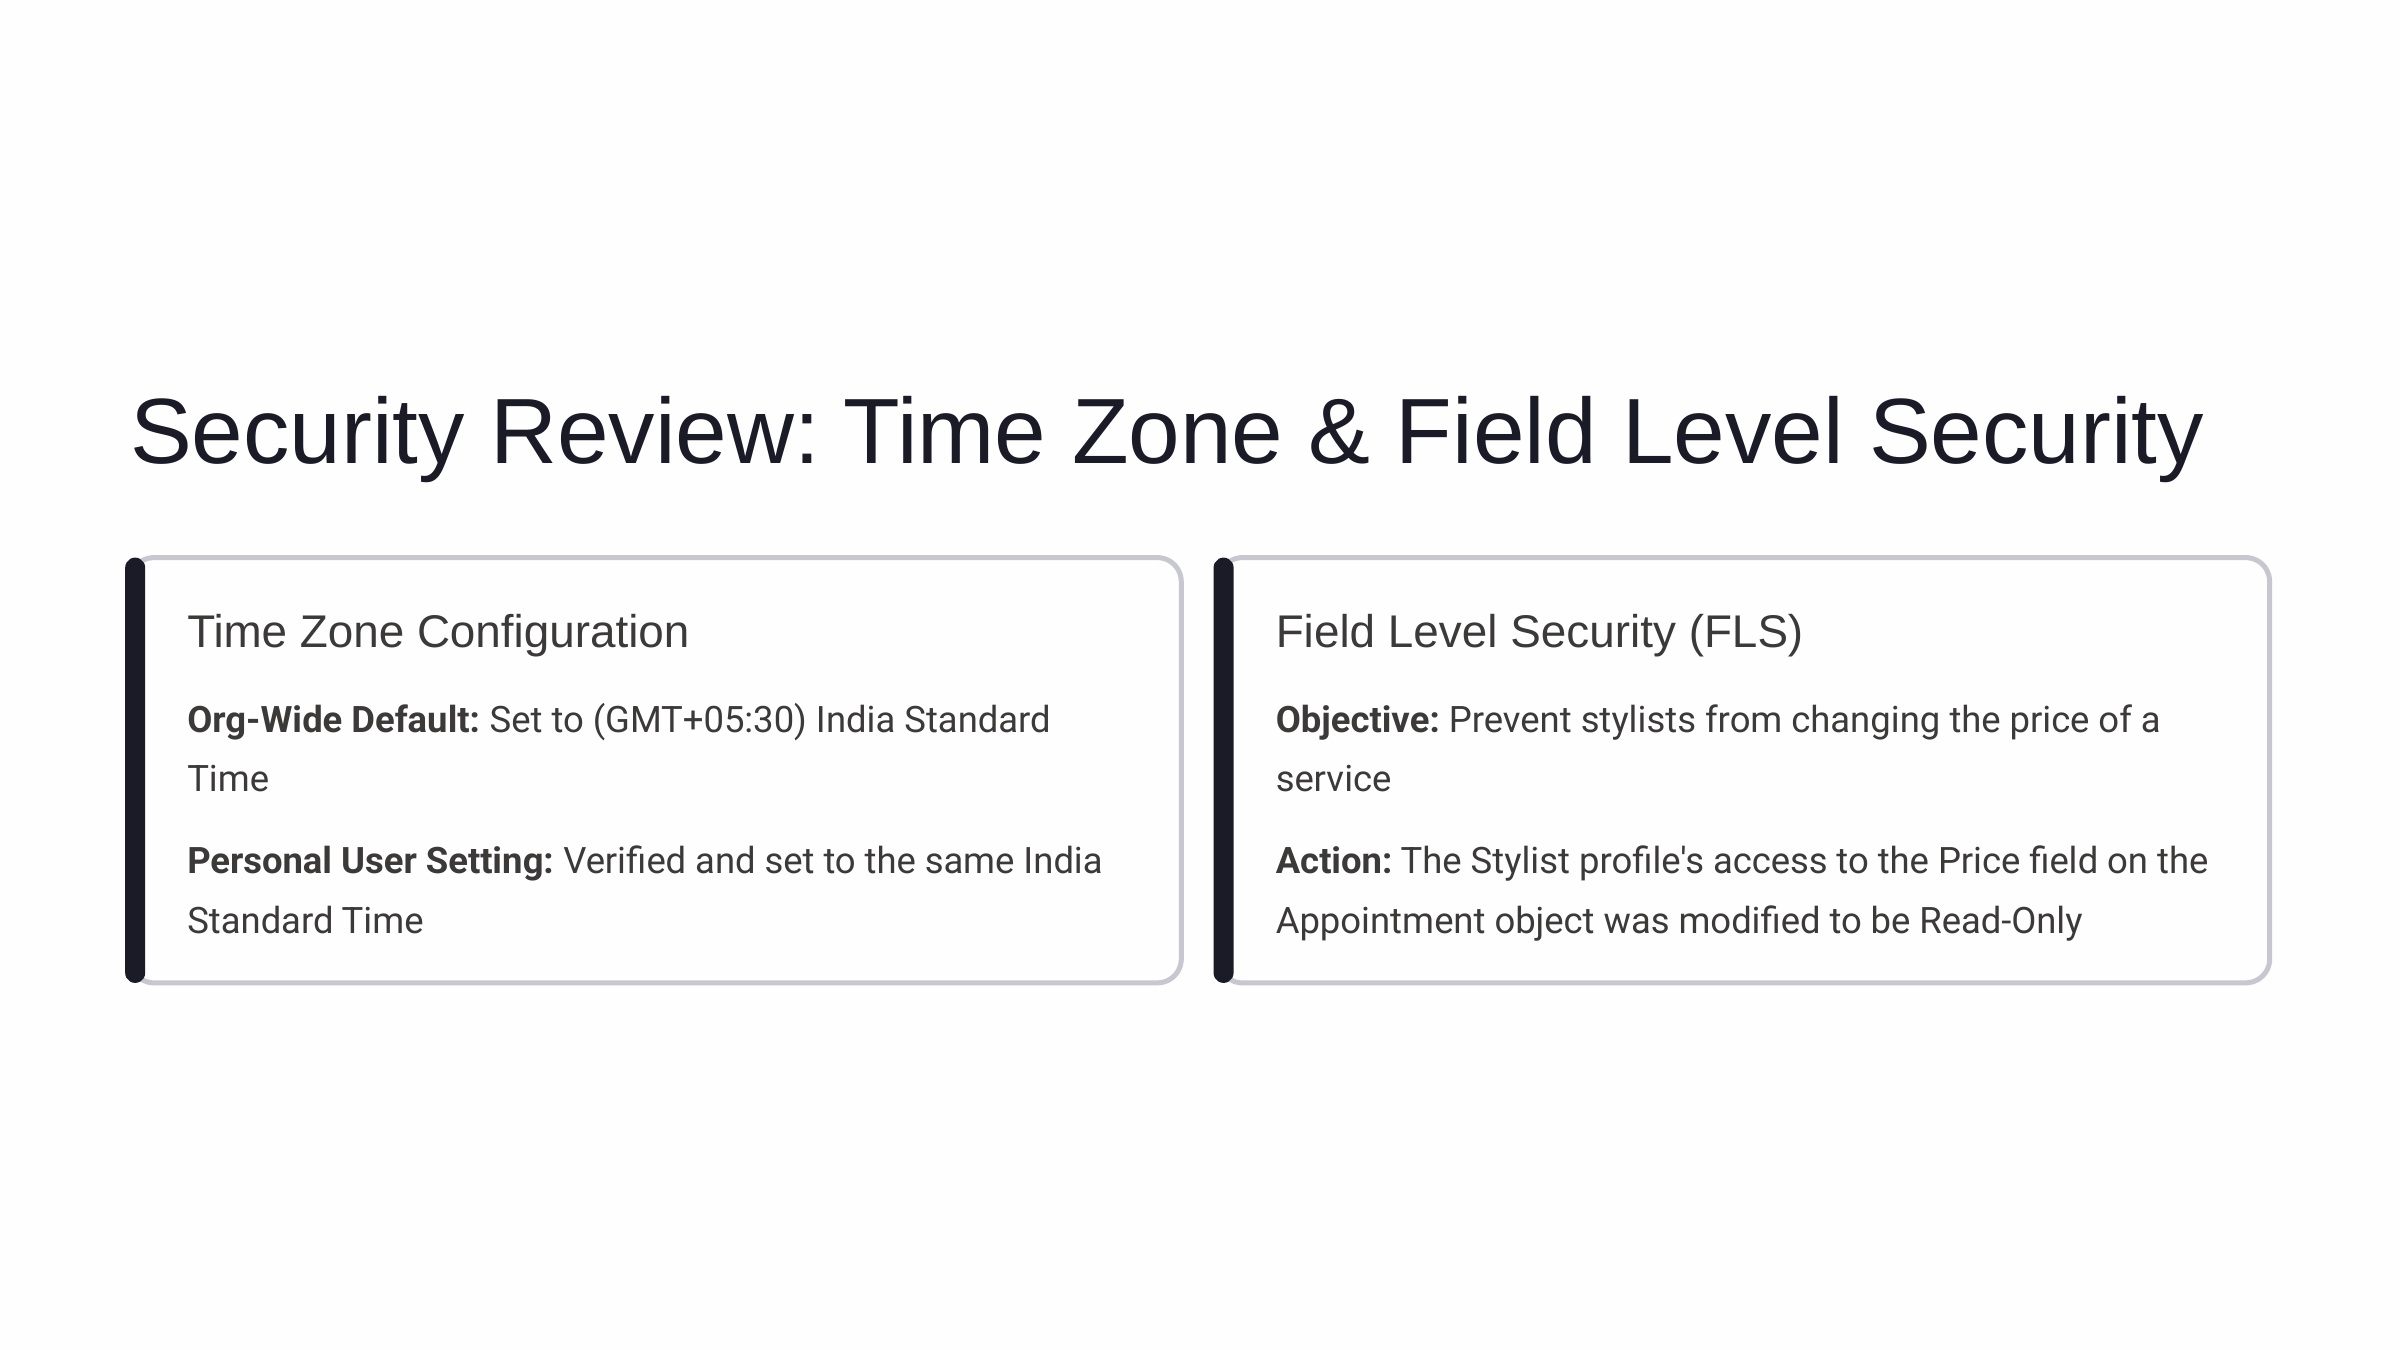

Security Review: Time Zone & Field Level Security

Time Zone Configuration
Field Level Security (FLS)
Org-Wide Default: Set to (GMT+05:30) India Standard Time
Objective: Prevent stylists from changing the price of a service
Personal User Setting: Verified and set to the same India Standard Time
Action: The Stylist profile's access to the Price field on the Appointment object was modified to be Read-Only